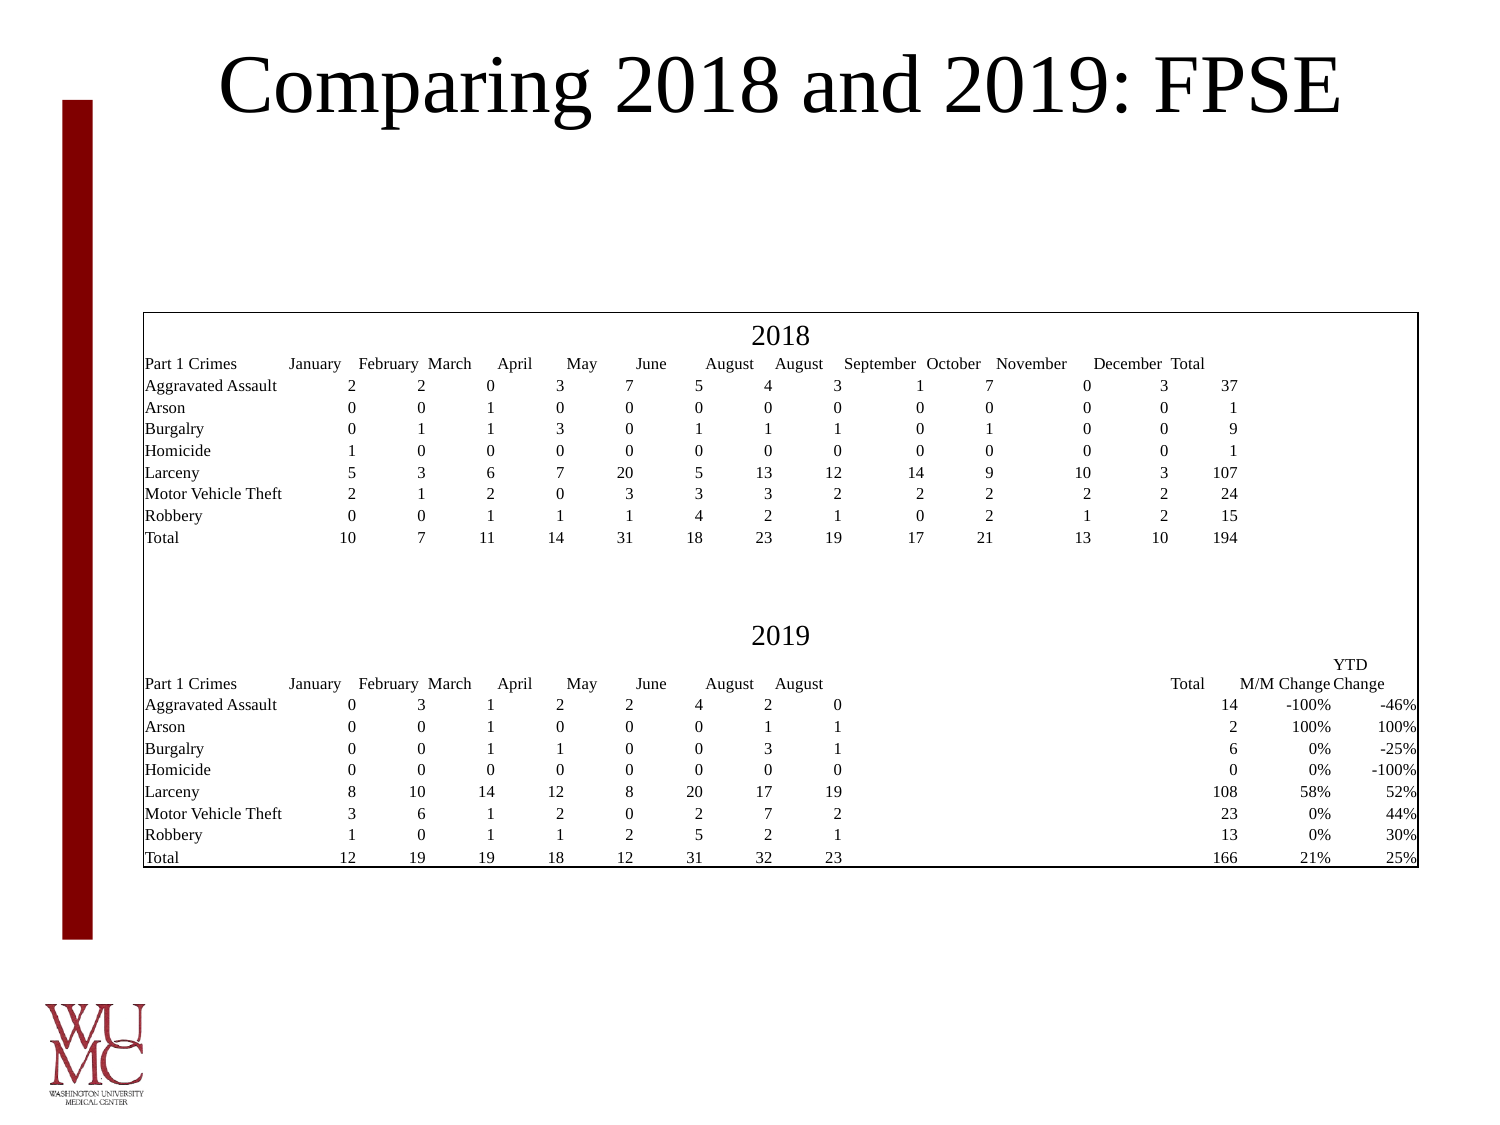

Comparing 2018 and 2019: FPSE
| 2018 |  |  |  |  |  |  |  |  |  |  |  |  |  |  |  |
| --- | --- | --- | --- | --- | --- | --- | --- | --- | --- | --- | --- | --- | --- | --- | --- |
| Part 1 Crimes | January | February | March | April | May | June | August | August | September | October | November | December | Total |  |  |
| Aggravated Assault | 2 | 2 | 0 | 3 | 7 | 5 | 4 | 3 | 1 | 7 | 0 | 3 | 37 |  |  |
| Arson | 0 | 0 | 1 | 0 | 0 | 0 | 0 | 0 | 0 | 0 | 0 | 0 | 1 |  |  |
| Burgalry | 0 | 1 | 1 | 3 | 0 | 1 | 1 | 1 | 0 | 1 | 0 | 0 | 9 |  |  |
| Homicide | 1 | 0 | 0 | 0 | 0 | 0 | 0 | 0 | 0 | 0 | 0 | 0 | 1 |  |  |
| Larceny | 5 | 3 | 6 | 7 | 20 | 5 | 13 | 12 | 14 | 9 | 10 | 3 | 107 |  |  |
| Motor Vehicle Theft | 2 | 1 | 2 | 0 | 3 | 3 | 3 | 2 | 2 | 2 | 2 | 2 | 24 |  |  |
| Robbery | 0 | 0 | 1 | 1 | 1 | 4 | 2 | 1 | 0 | 2 | 1 | 2 | 15 |  |  |
| Total | 10 | 7 | 11 | 14 | 31 | 18 | 23 | 19 | 17 | 21 | 13 | 10 | 194 |  |  |
|  |  |  |  |  |  |  |  |  |  |  |  |  |  |  |  |
|  |  |  |  |  |  |  |  |  |  |  |  |  |  |  |  |
|  |  |  |  |  |  |  |  |  |  |  |  |  |  |  |  |
| 2019 |  |  |  |  |  |  |  |  |  |  |  |  |  |  |  |
| Part 1 Crimes | January | February | March | April | May | June | August | August |  |  |  |  | Total | M/M Change | YTD Change |
| Aggravated Assault | 0 | 3 | 1 | 2 | 2 | 4 | 2 | 0 |  |  |  |  | 14 | -100% | -46% |
| Arson | 0 | 0 | 1 | 0 | 0 | 0 | 1 | 1 |  |  |  |  | 2 | 100% | 100% |
| Burgalry | 0 | 0 | 1 | 1 | 0 | 0 | 3 | 1 |  |  |  |  | 6 | 0% | -25% |
| Homicide | 0 | 0 | 0 | 0 | 0 | 0 | 0 | 0 |  |  |  |  | 0 | 0% | -100% |
| Larceny | 8 | 10 | 14 | 12 | 8 | 20 | 17 | 19 |  |  |  |  | 108 | 58% | 52% |
| Motor Vehicle Theft | 3 | 6 | 1 | 2 | 0 | 2 | 7 | 2 |  |  |  |  | 23 | 0% | 44% |
| Robbery | 1 | 0 | 1 | 1 | 2 | 5 | 2 | 1 |  |  |  |  | 13 | 0% | 30% |
| Total | 12 | 19 | 19 | 18 | 12 | 31 | 32 | 23 |  |  |  |  | 166 | 21% | 25% |